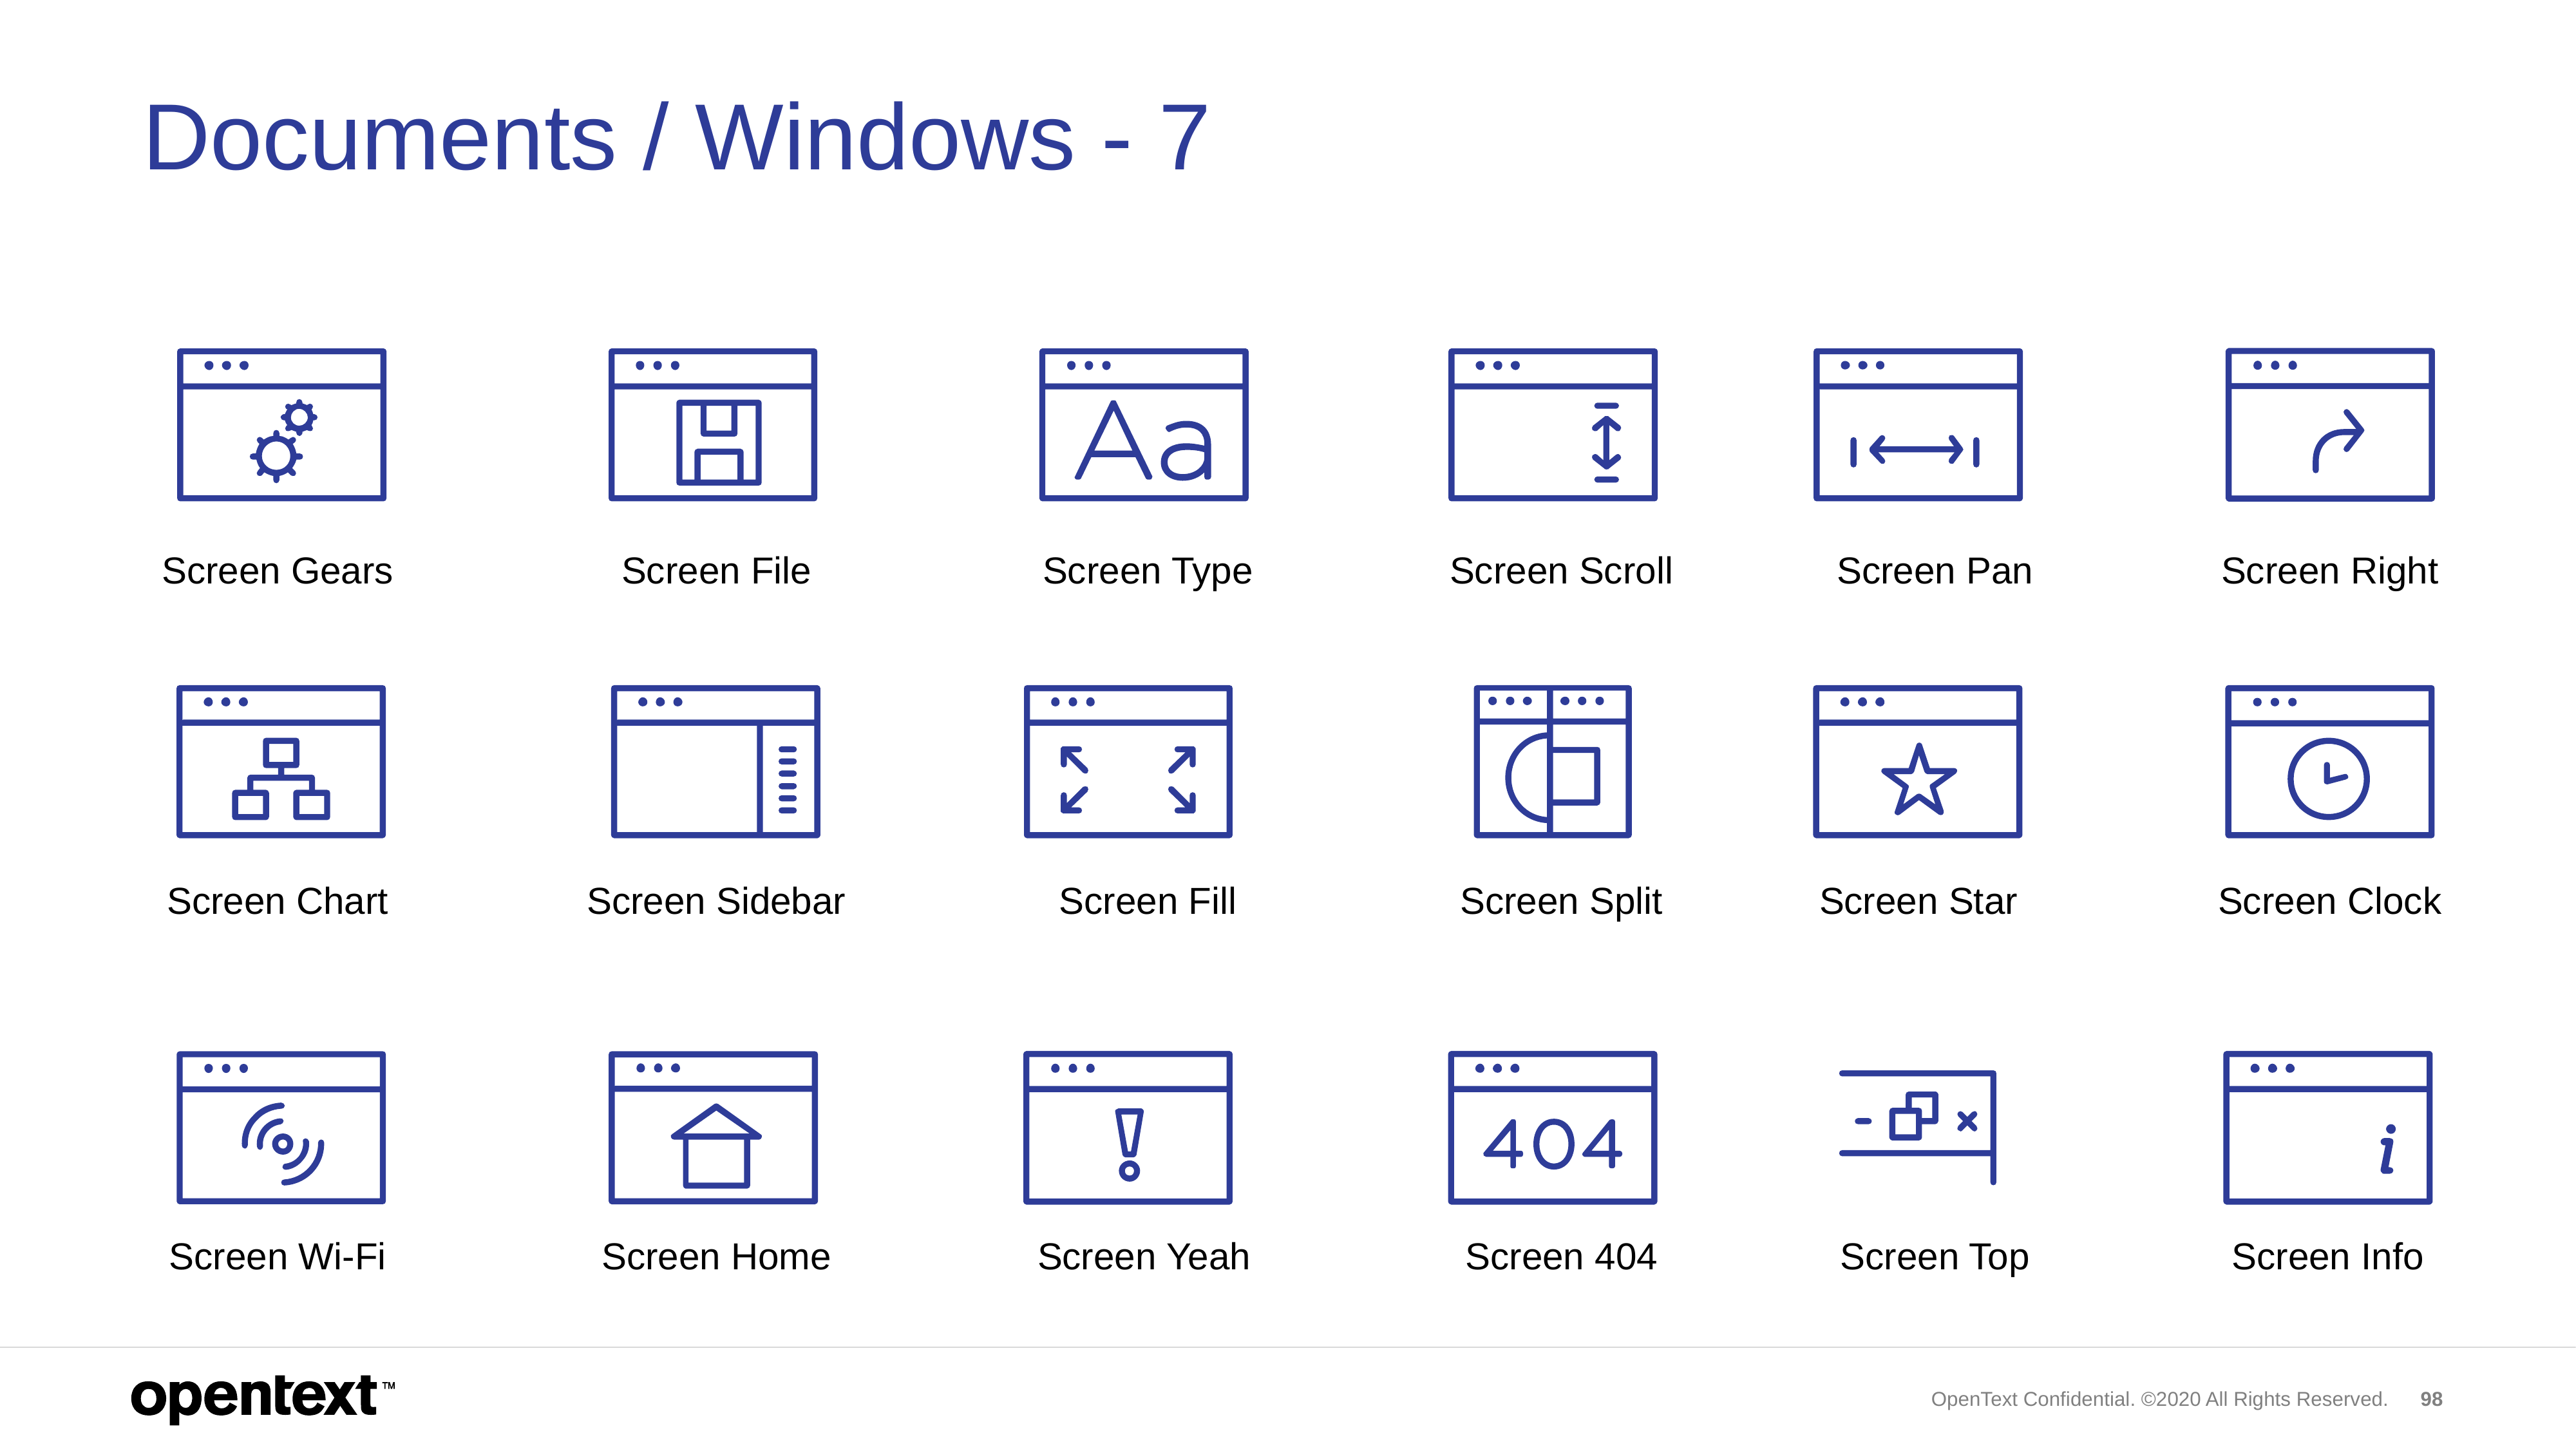

# Documents / Windows - 7

Screen Gears
Screen File
Screen Type
Screen Scroll
Screen Pan
Screen Right

Screen Chart
Screen Sidebar
Screen Fill
Screen Split
Screen Star
Screen Clock

Screen Wi-Fi
Screen Home
Screen Yeah
Screen 404
Screen Top
Screen Info